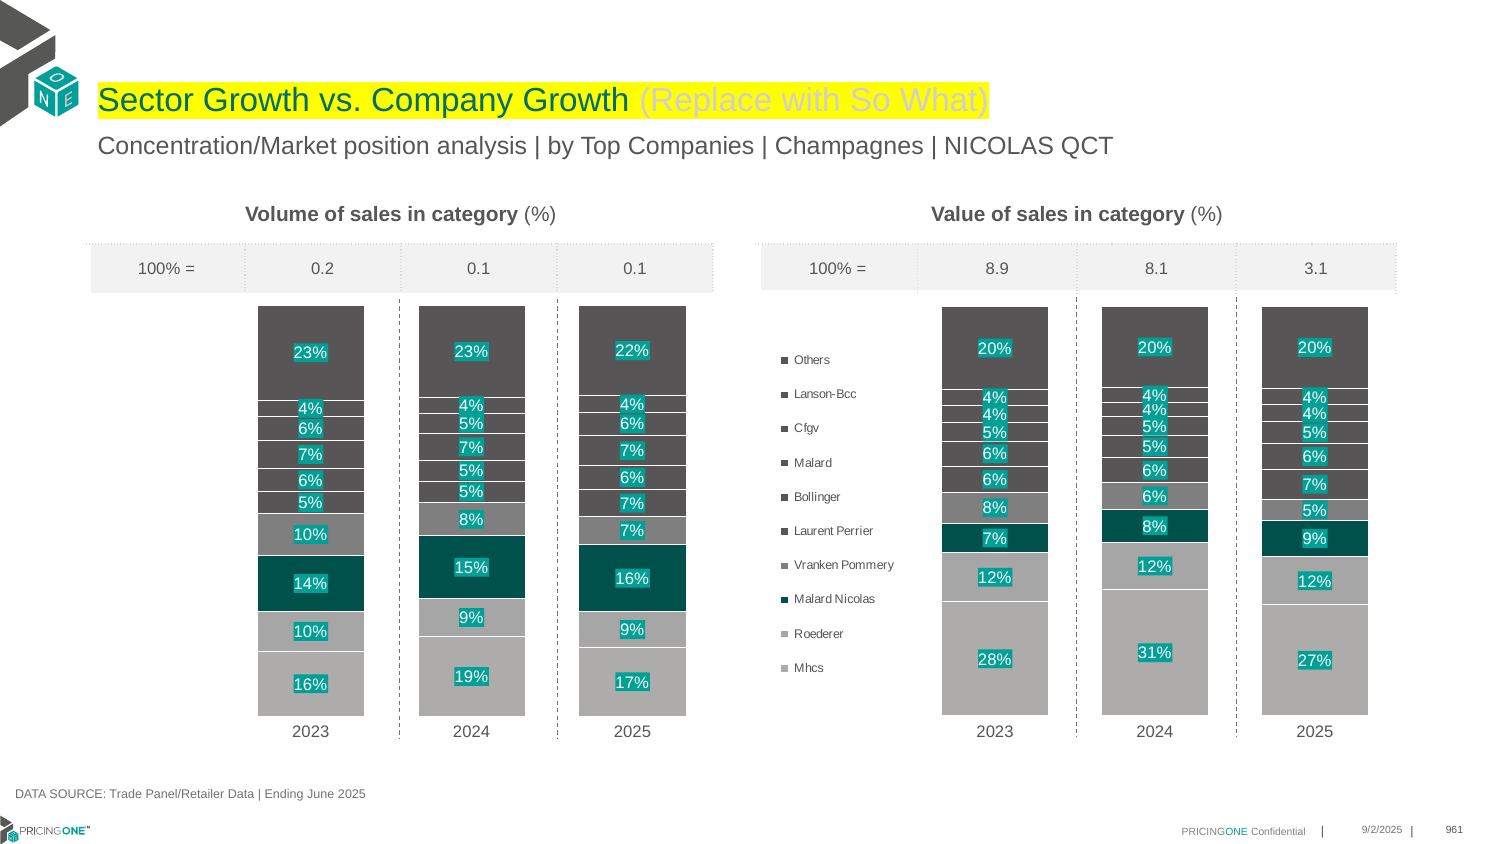

# Sector Growth vs. Company Growth (Replace with So What)
Concentration/Market position analysis | by Top Companies | Champagnes | NICOLAS QCT
| Volume of sales in category (%) |  |  |  |
| --- | --- | --- | --- |
| 100% = | 0.2 | 0.1 | 0.1 |
| Value of sales in category (%) |  |  |  |
| --- | --- | --- | --- |
| 100% = | 8.9 | 8.1 | 3.1 |

### Chart

| Category | Mhcs | Roederer | Malard Nicolas | Vranken Pommery | Laurent Perrier | Bollinger | Malard | Cfgv | Lanson-Bcc | Others |
|---|---|---|---|---|---|---|---|---|---|---|
| 2023 | 0.1588026679681145 | 0.09576704083292663 | 0.13712705384740523 | 0.10176671547096144 | 0.05331381161542216 | 0.05721164795835367 | 0.06673824629900764 | 0.059476167236050106 | 0.039193102326338054 | 0.23060354644542053 |
| 2024 | 0.1939634466295664 | 0.09272849551766697 | 0.15231802762565683 | 0.08162797744422026 | 0.051844297127315996 | 0.05086136177194422 | 0.06508066721356302 | 0.049634540200577934 | 0.03691550451189499 | 0.22502568195759337 |
| 2025 | 0.1680648181766066 | 0.08581911295408076 | 0.1649309204869007 | 0.06640423458370755 | 0.06726414553515125 | 0.05686877758880969 | 0.07399056008866638 | 0.05702165064684413 | 0.03951768550190136 | 0.2201180944373316 |

### Chart

| Category | Mhcs | Roederer | Malard Nicolas | Vranken Pommery | Laurent Perrier | Bollinger | Malard | Cfgv | Lanson-Bcc | Others |
|---|---|---|---|---|---|---|---|---|---|---|
| 2023 | 0.2778658965895729 | 0.11987922775218514 | 0.0717922427709456 | 0.07636081362709284 | 0.06311814849855416 | 0.06074916472119326 | 0.0460361228403178 | 0.04143101325037514 | 0.03861484900619672 | 0.20415252094356645 |
| 2024 | 0.3069256713732592 | 0.11664107946846056 | 0.08038822159559529 | 0.06489378574994238 | 0.06054020918380468 | 0.05479191806288852 | 0.04558064975364554 | 0.035725118064709585 | 0.0353801000133996 | 0.19913324673429464 |
| 2025 | 0.27059437597967245 | 0.11791261521908639 | 0.08815490952990132 | 0.05232615667394099 | 0.07208243738502108 | 0.06339039116449531 | 0.05273603801649452 | 0.04212619542053666 | 0.03828323761429846 | 0.20239364299655285 |
DATA SOURCE: Trade Panel/Retailer Data | Ending June 2025

9/2/2025
961